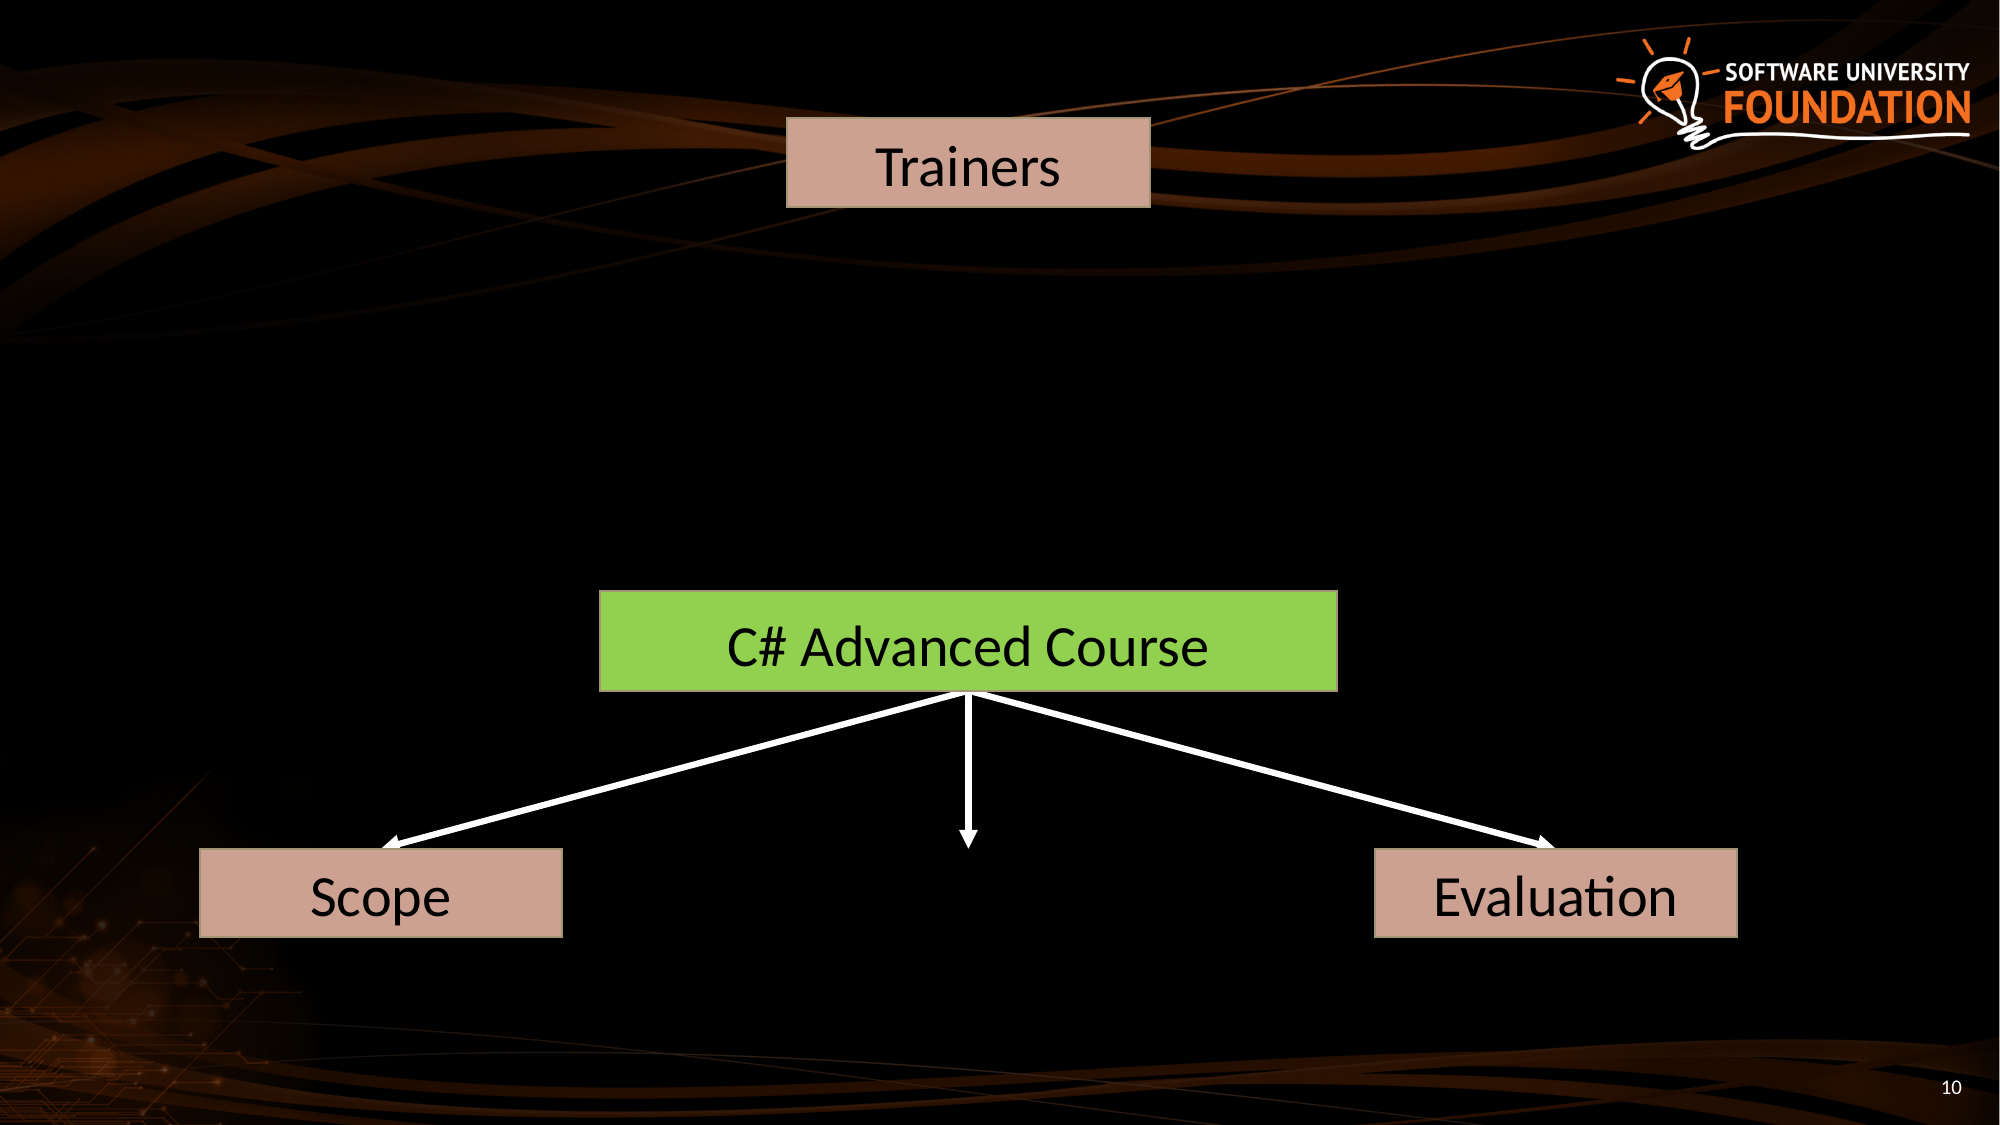

Trainers
C# Advanced Course
Scope
Evaluation
10